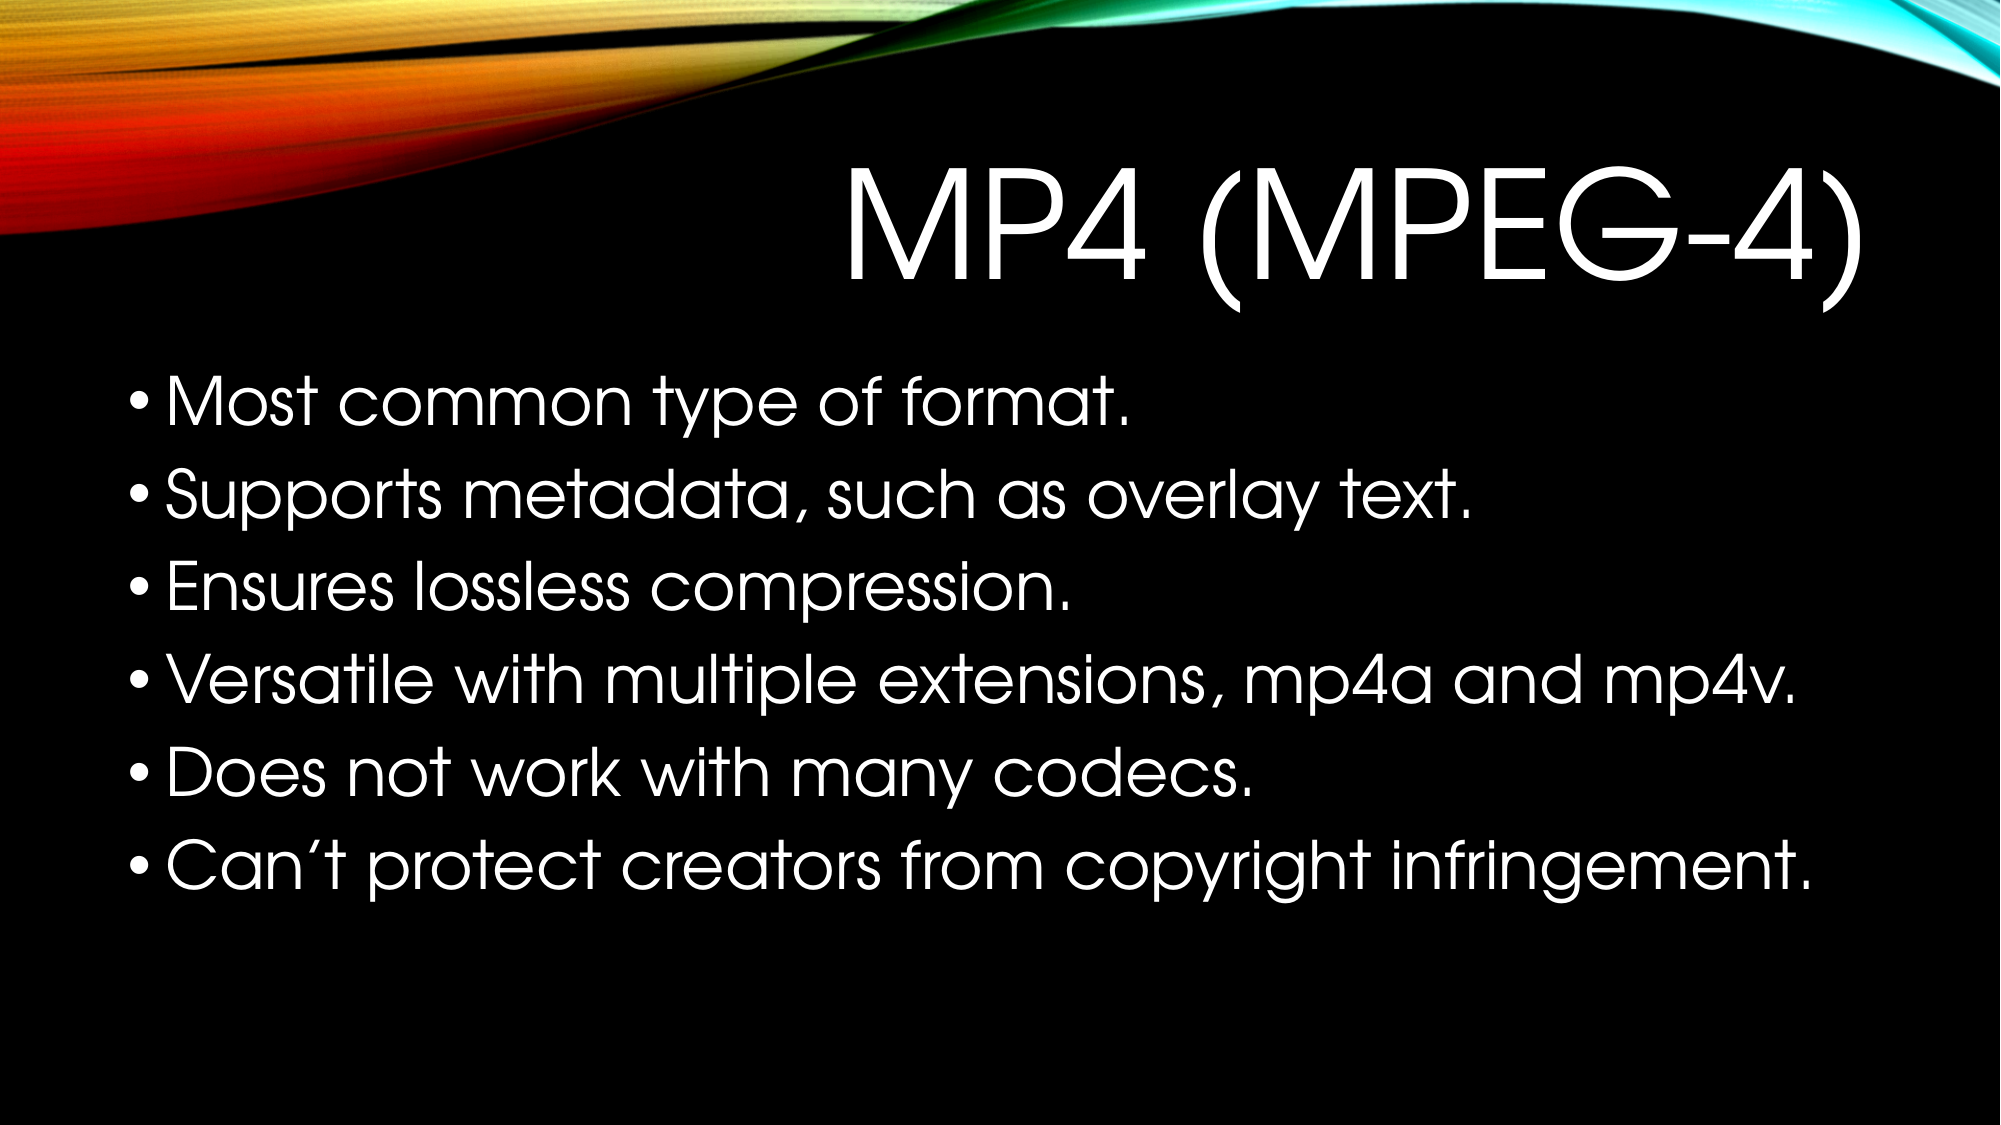

# MP4 (Mpeg-4)
Most common type of format.
Supports metadata, such as overlay text.
Ensures lossless compression.
Versatile with multiple extensions, mp4a and mp4v.
Does not work with many codecs.
Can’t protect creators from copyright infringement.